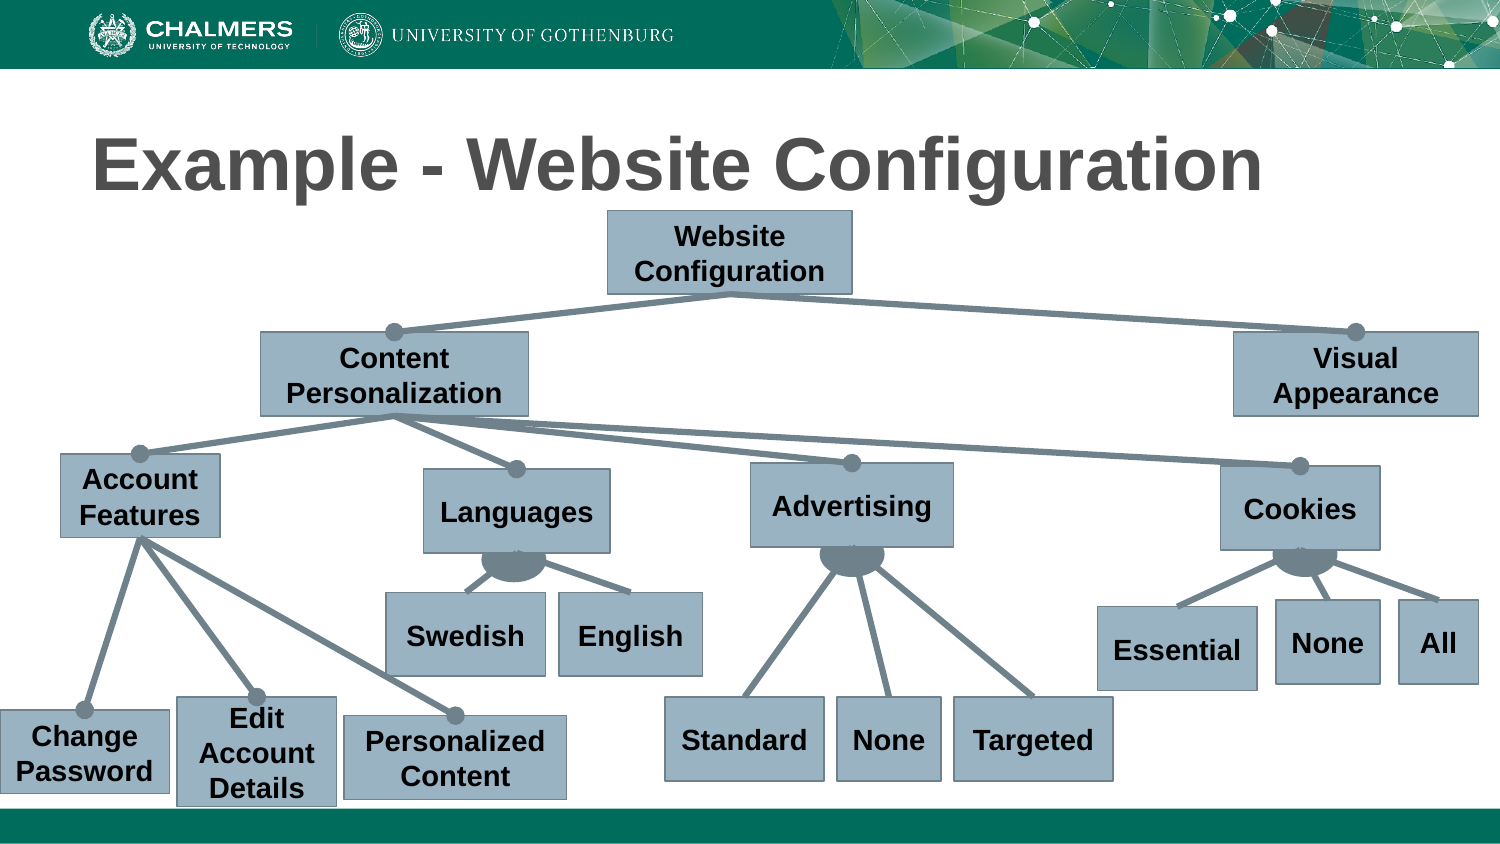

# Example - Website Configuration
Website Configuration
Content Personalization
Visual Appearance
Account Features
Advertising
Cookies
Languages

Swedish
English
None
All
Essential
Edit Account Details
Standard
None
Targeted
Change Password
Personalized Content